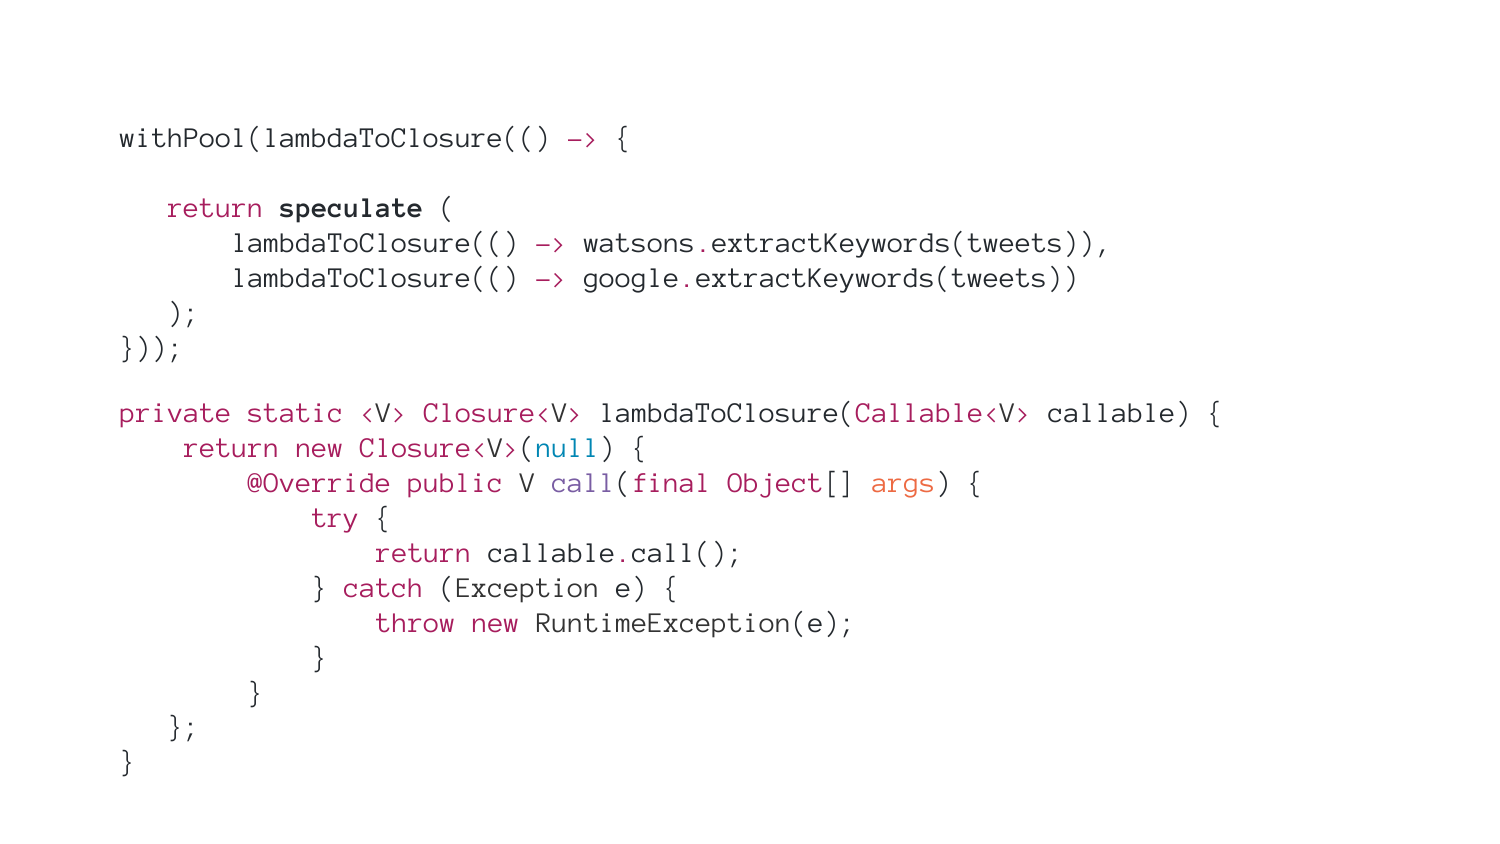

withPool(lambdaToClosure(() -> {

   return speculate (
       lambdaToClosure(() -> watsons.extractKeywords(tweets)),
       lambdaToClosure(() -> google.extractKeywords(tweets))
   );
}));
private static <V> Closure<V> lambdaToClosure(Callable<V> callable) {
    return new Closure<V>(null) {
        @Override public V call(final Object[] args) {
            try {
                return callable.call();
            } catch (Exception e) {
                throw new RuntimeException(e);
            }
        }
   };
}